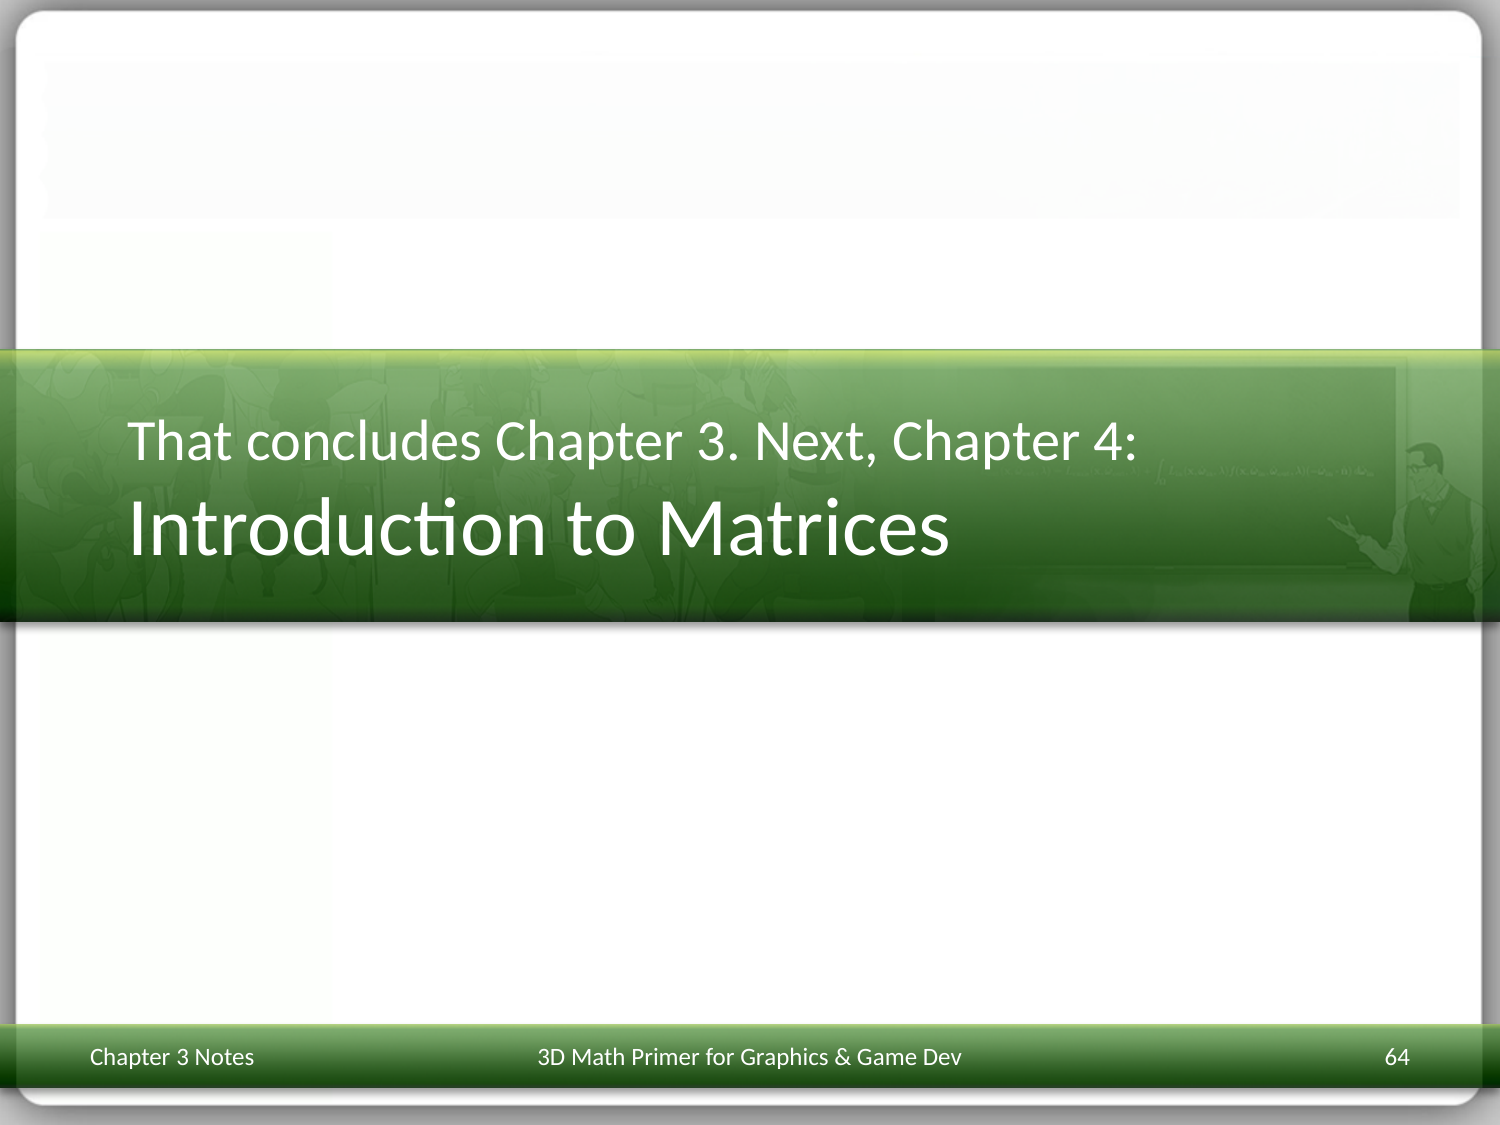

# That concludes Chapter 3. Next, Chapter 4: Introduction to Matrices
Chapter 3 Notes
3D Math Primer for Graphics & Game Dev
64